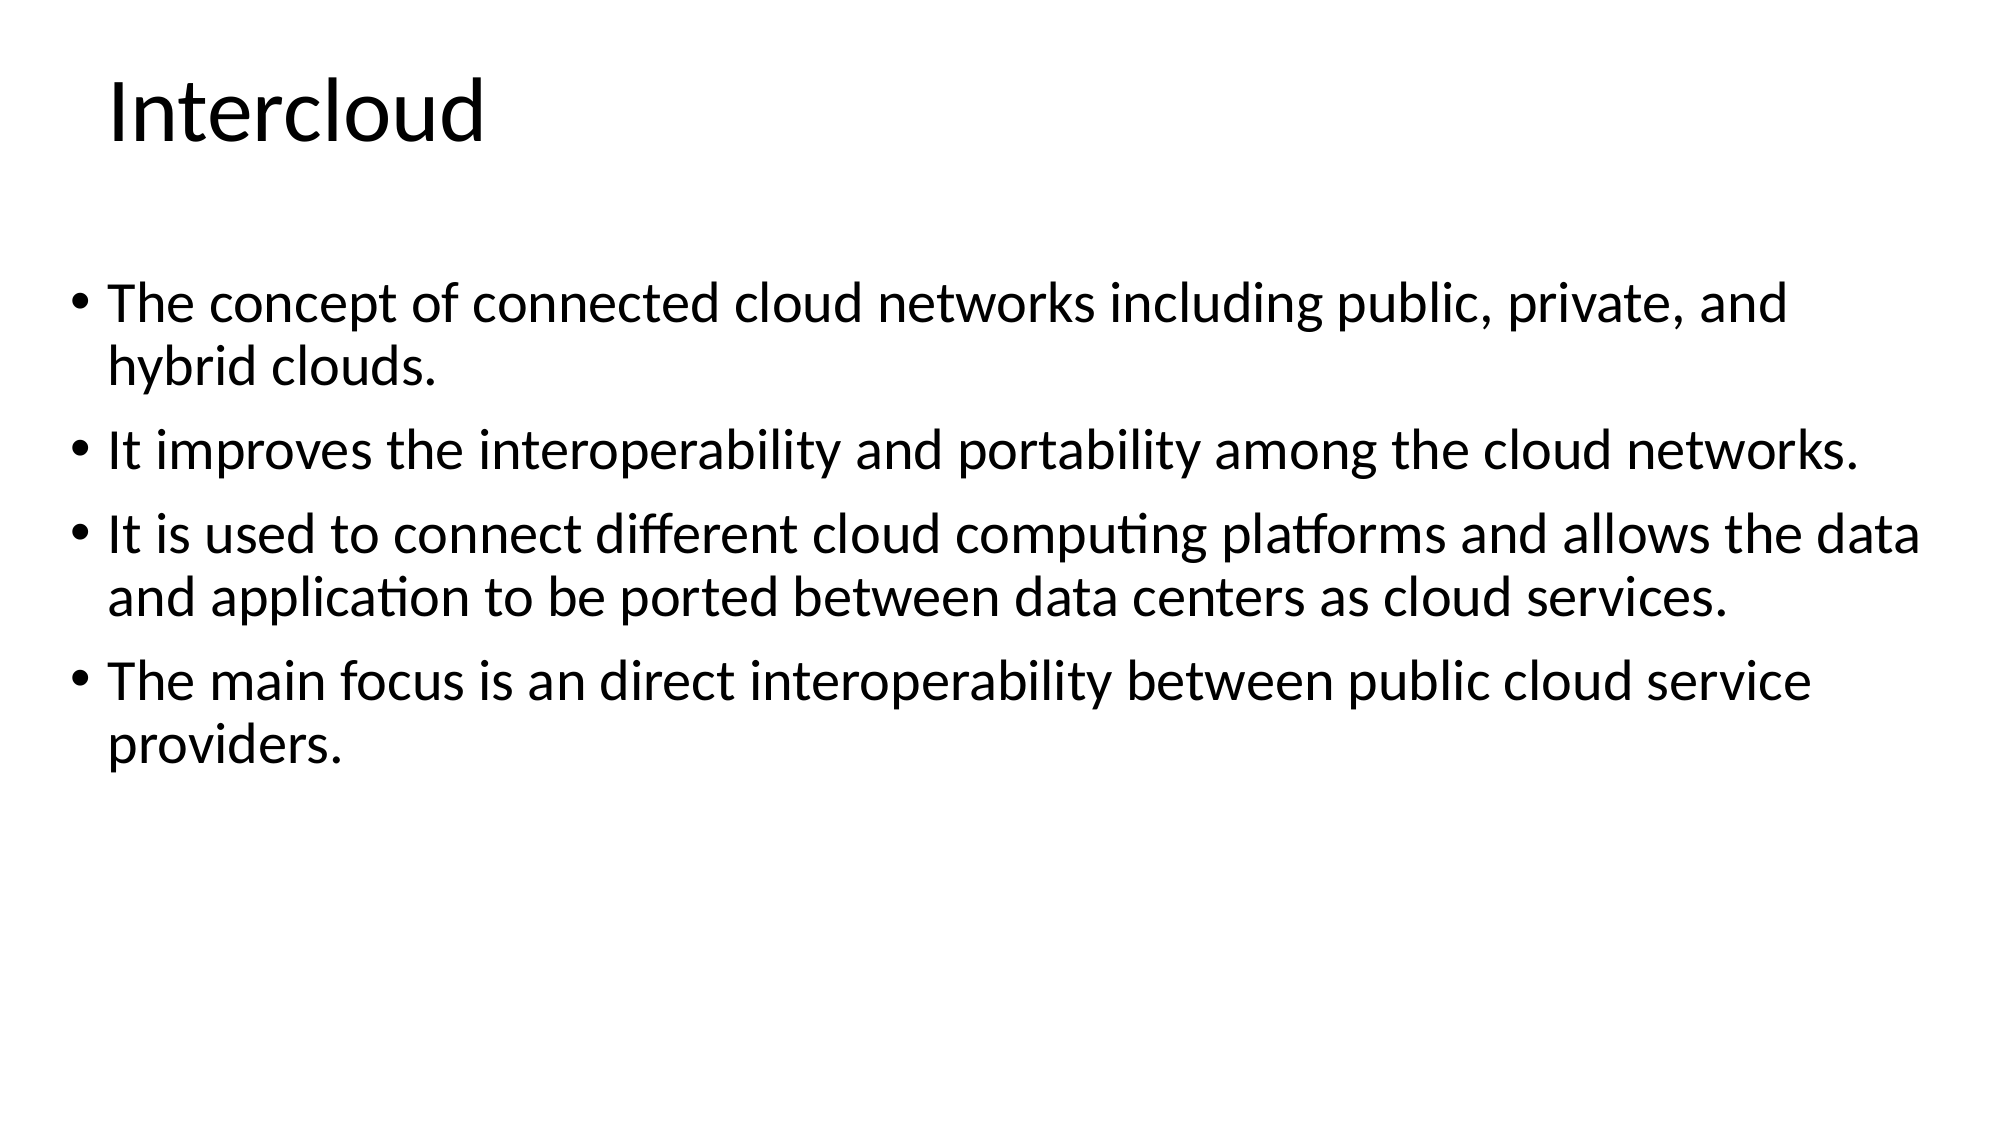

# Intercloud
The concept of connected cloud networks including public, private, and hybrid clouds.
It improves the interoperability and portability among the cloud networks.
It is used to connect different cloud computing platforms and allows the data and application to be ported between data centers as cloud services.
The main focus is an direct interoperability between public cloud service providers.